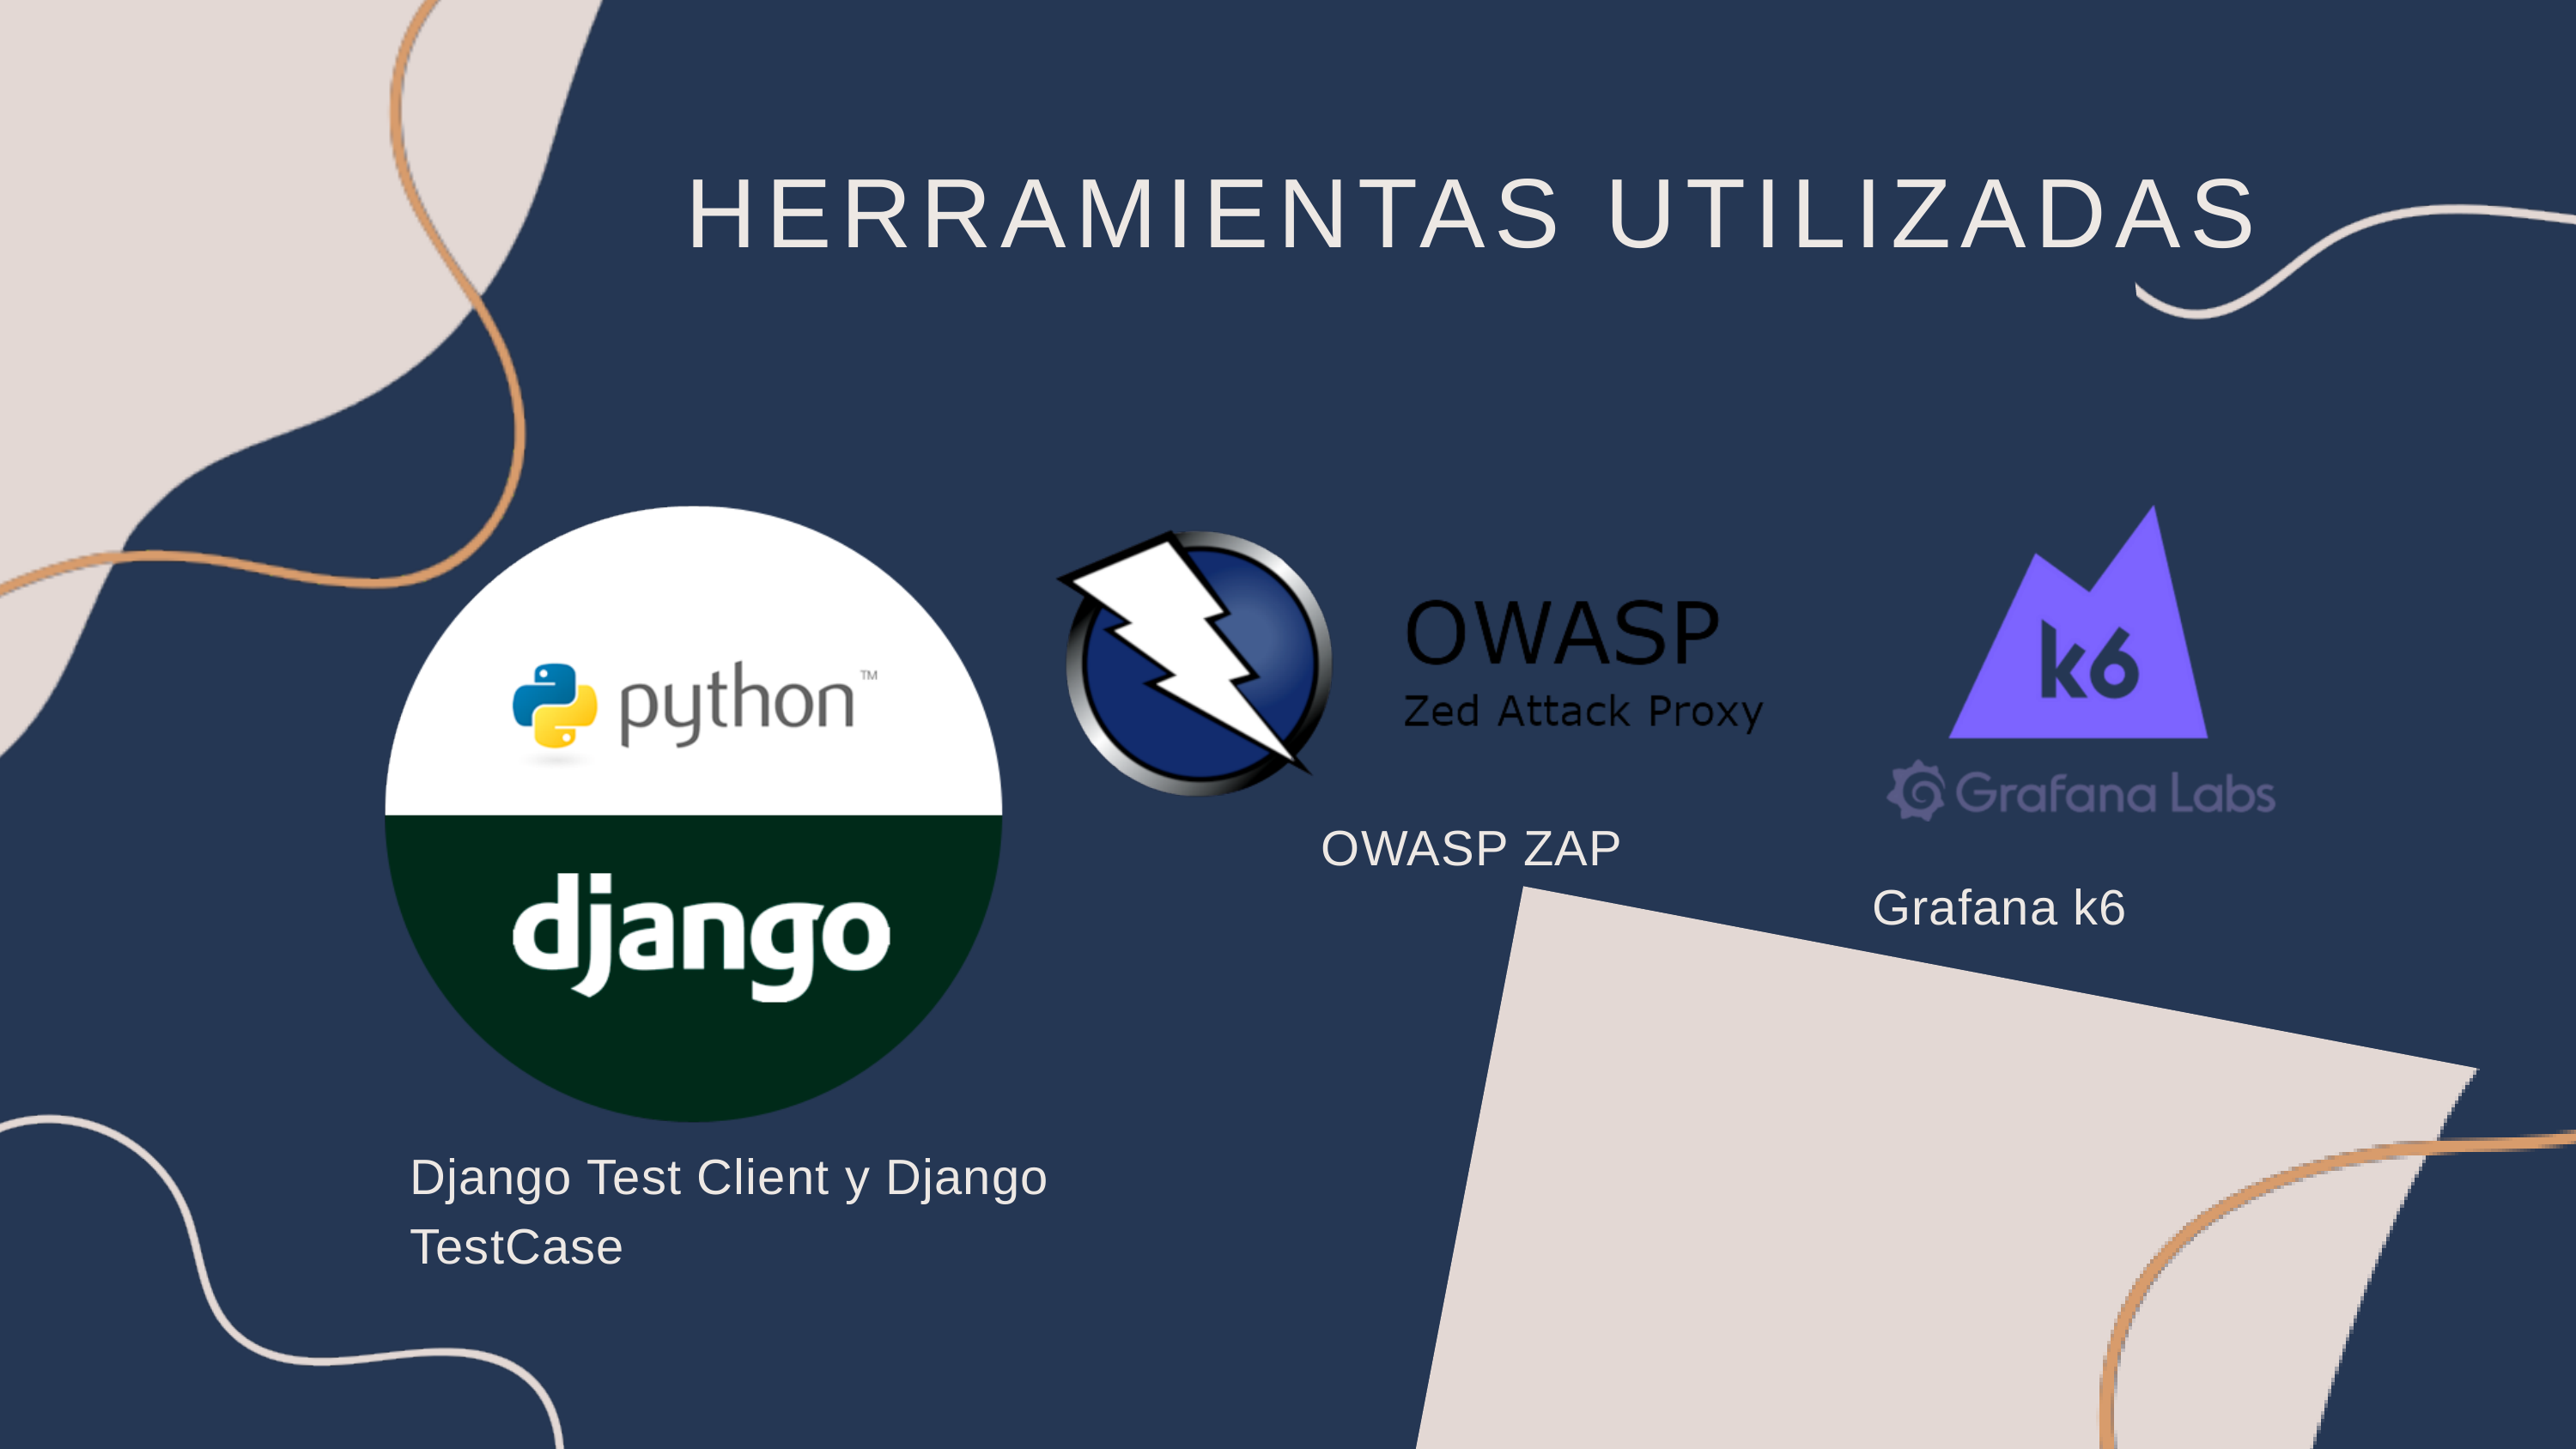

HERRAMIENTAS UTILIZADAS

OWASP ZAP
Grafana k6

Django Test Client y Django TestCase